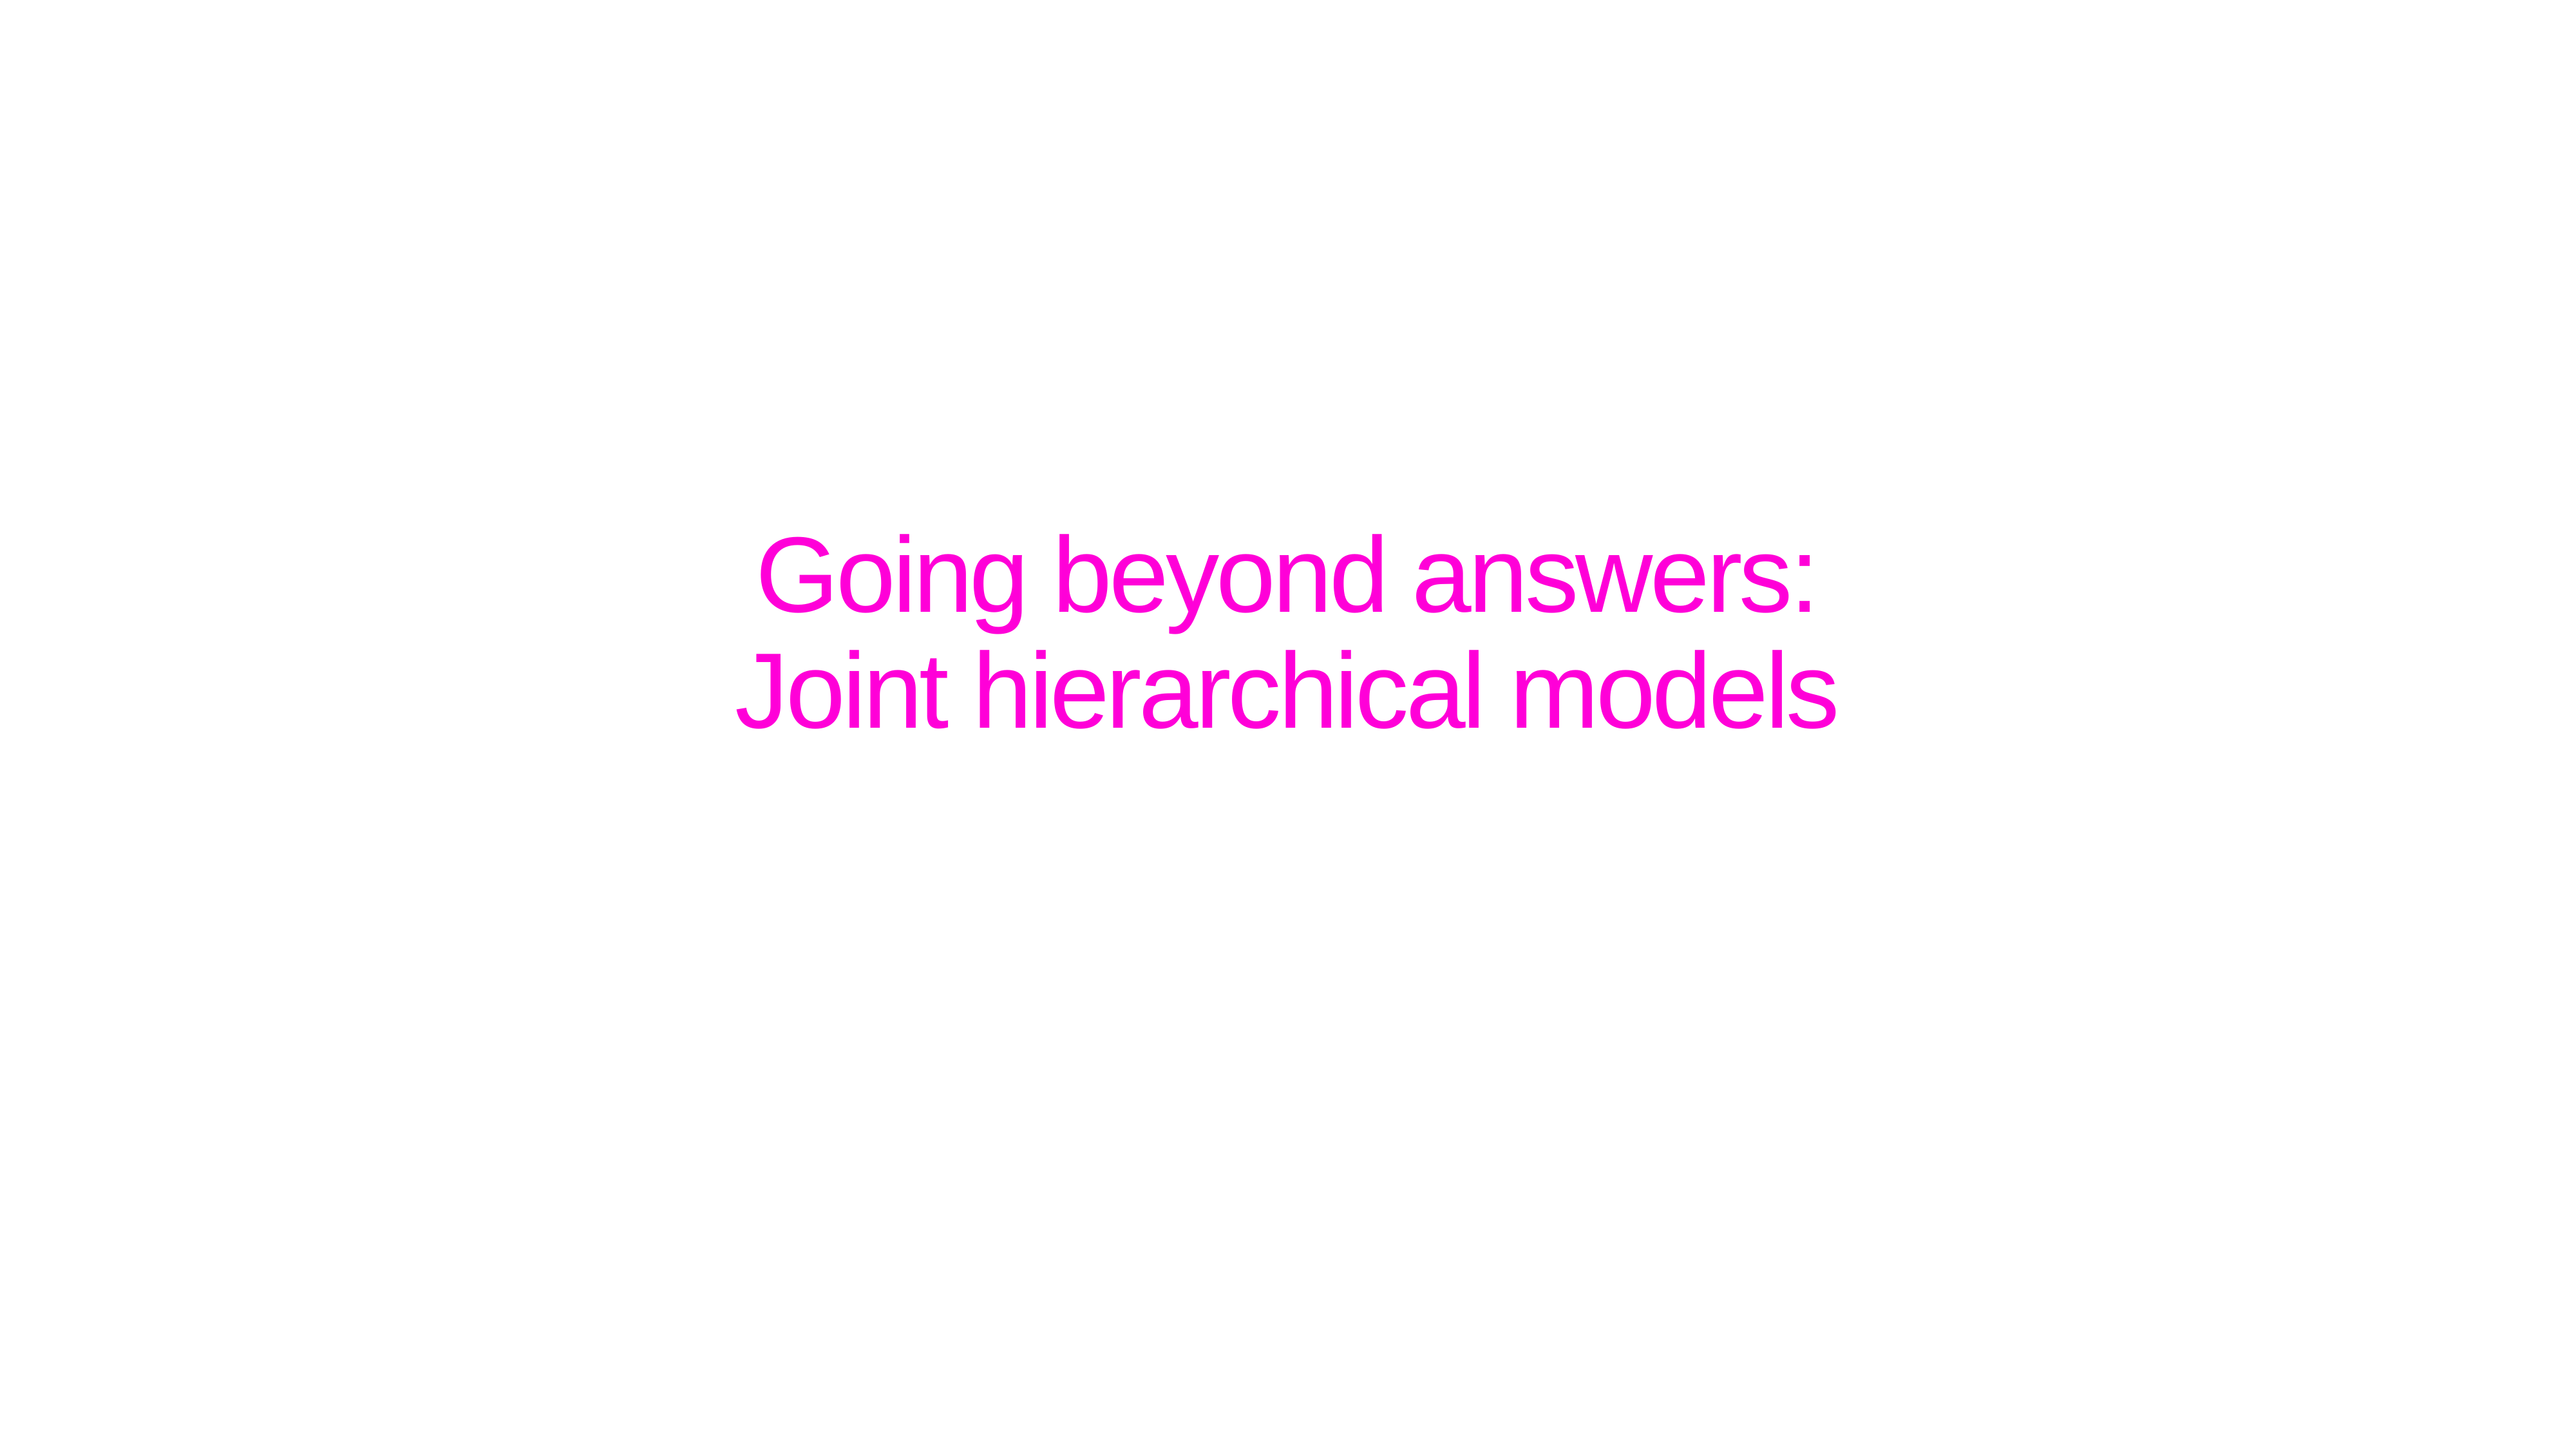

# Going beyond answers:
Joint hierarchical models